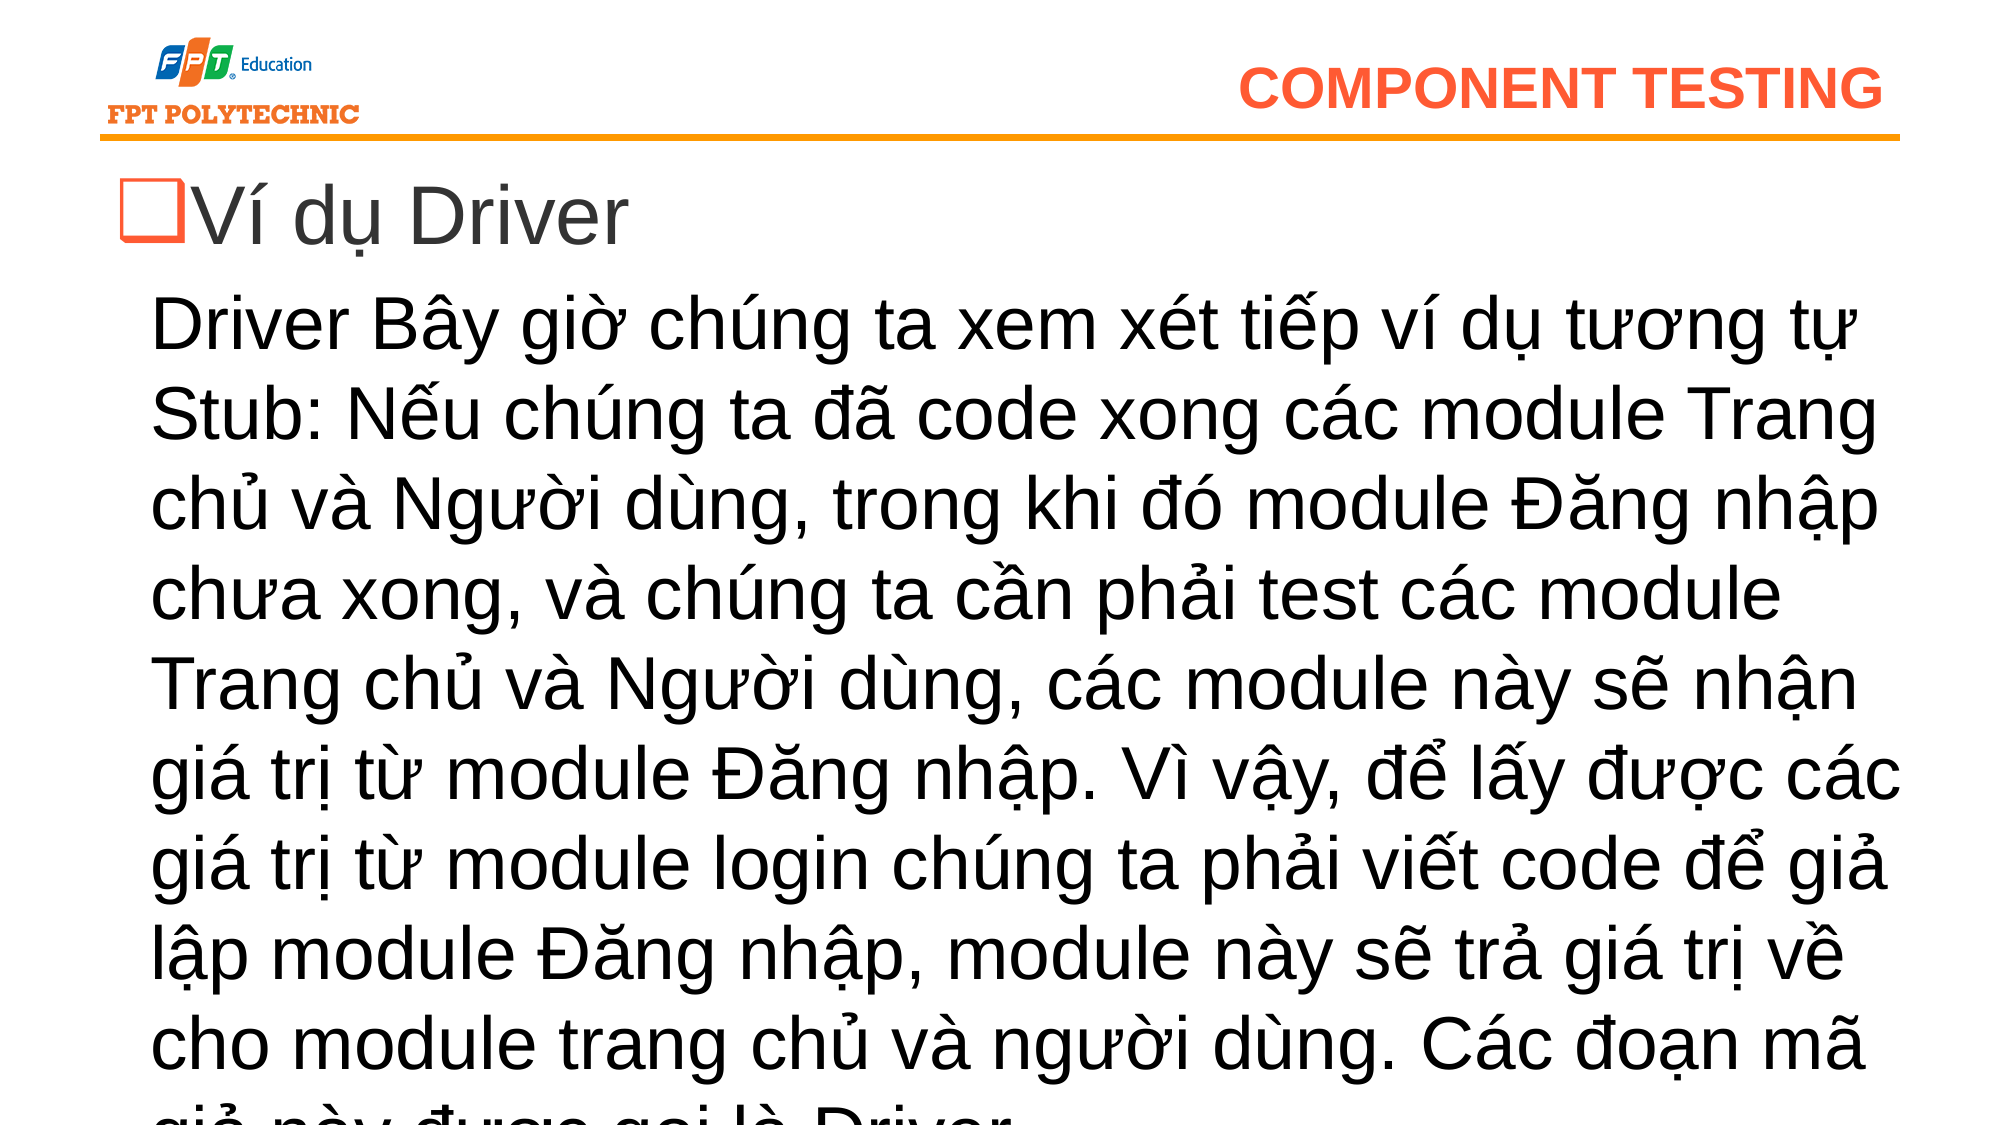

# component testing
Ví dụ Driver
Driver Bây giờ chúng ta xem xét tiếp ví dụ tương tự Stub: Nếu chúng ta đã code xong các module Trang chủ và Người dùng, trong khi đó module Đăng nhập chưa xong, và chúng ta cần phải test các module Trang chủ và Người dùng, các module này sẽ nhận giá trị từ module Đăng nhập. Vì vậy, để lấy được các giá trị từ module login chúng ta phải viết code để giả lập module Đăng nhập, module này sẽ trả giá trị về cho module trang chủ và người dùng. Các đoạn mã giả này được gọi là Driver.